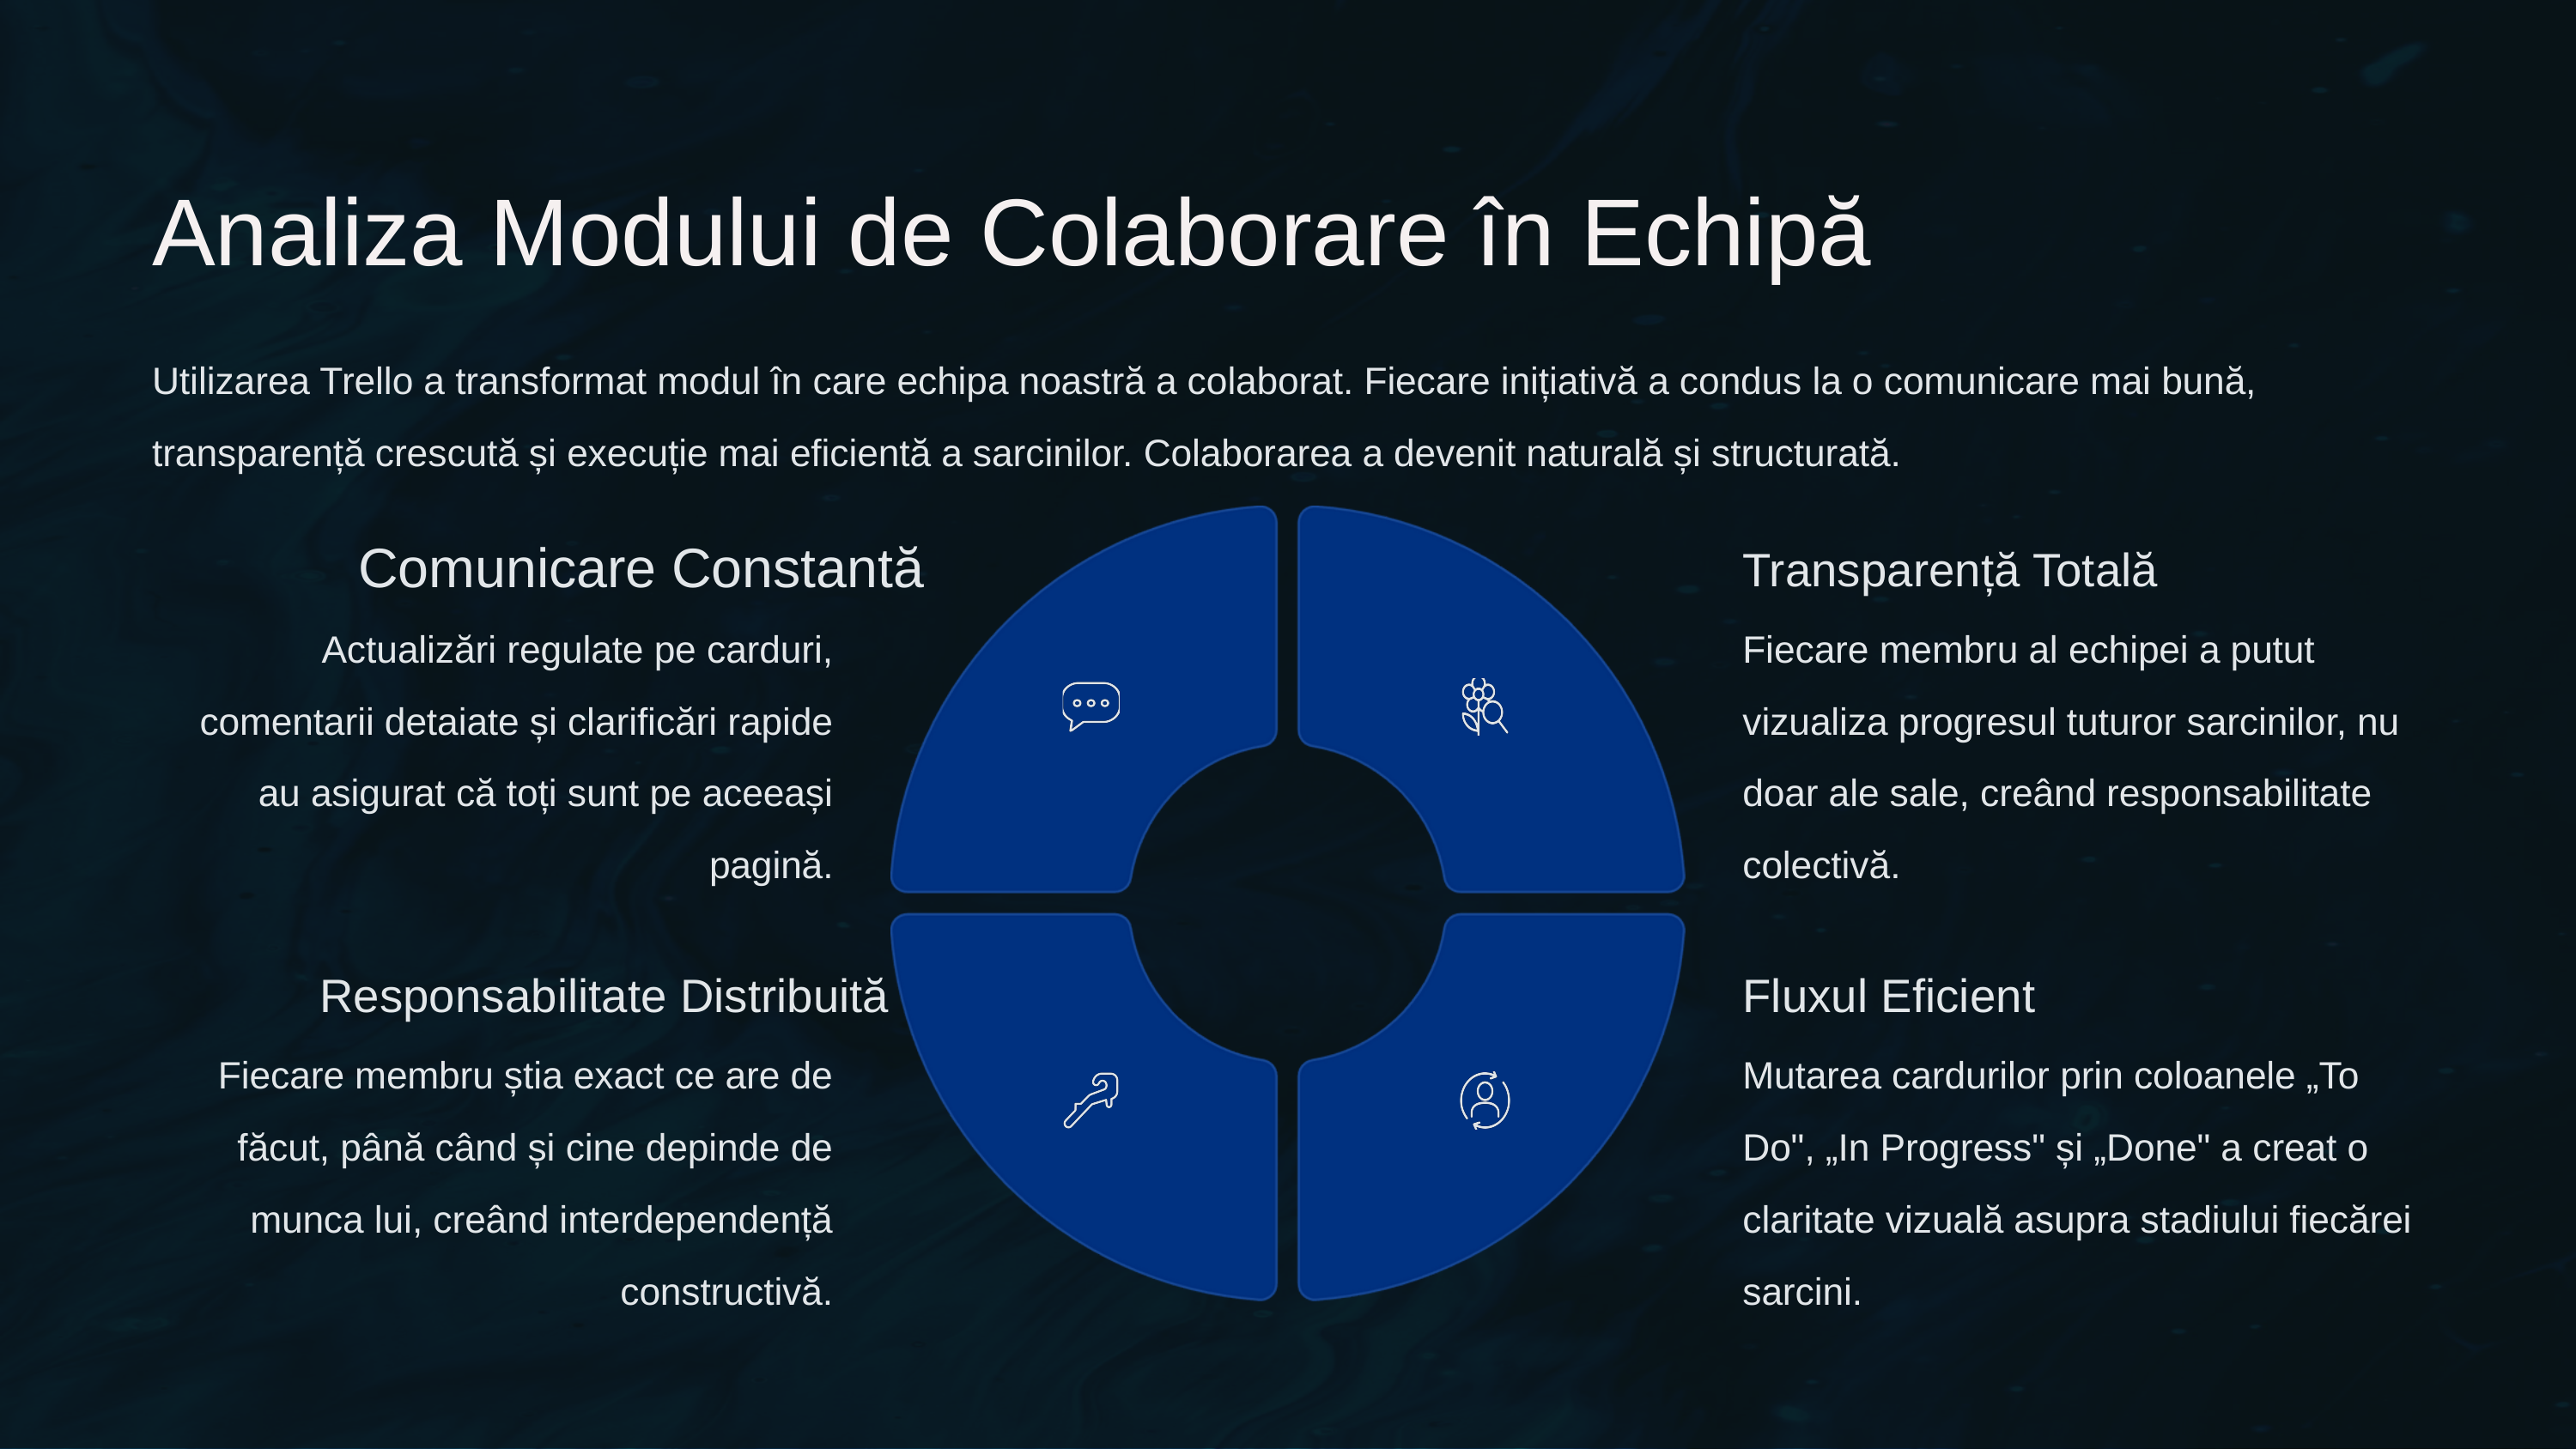

Analiza Modului de Colaborare în Echipă
Utilizarea Trello a transformat modul în care echipa noastră a colaborat. Fiecare inițiativă a condus la o comunicare mai bună, transparență crescută și execuție mai eficientă a sarcinilor. Colaborarea a devenit naturală și structurată.

Comunicare Constantă
Transparență Totală
Actualizări regulate pe carduri, comentarii detaiate și clarificări rapide au asigurat că toți sunt pe aceeași pagină.
Fiecare membru al echipei a putut vizualiza progresul tuturor sarcinilor, nu doar ale sale, creând responsabilitate colectivă.

Responsabilitate Distribuită
Fluxul Eficient
Fiecare membru știa exact ce are de făcut, până când și cine depinde de munca lui, creând interdependență constructivă.
Mutarea cardurilor prin coloanele „To Do", „In Progress" și „Done" a creat o claritate vizuală asupra stadiului fiecărei sarcini.